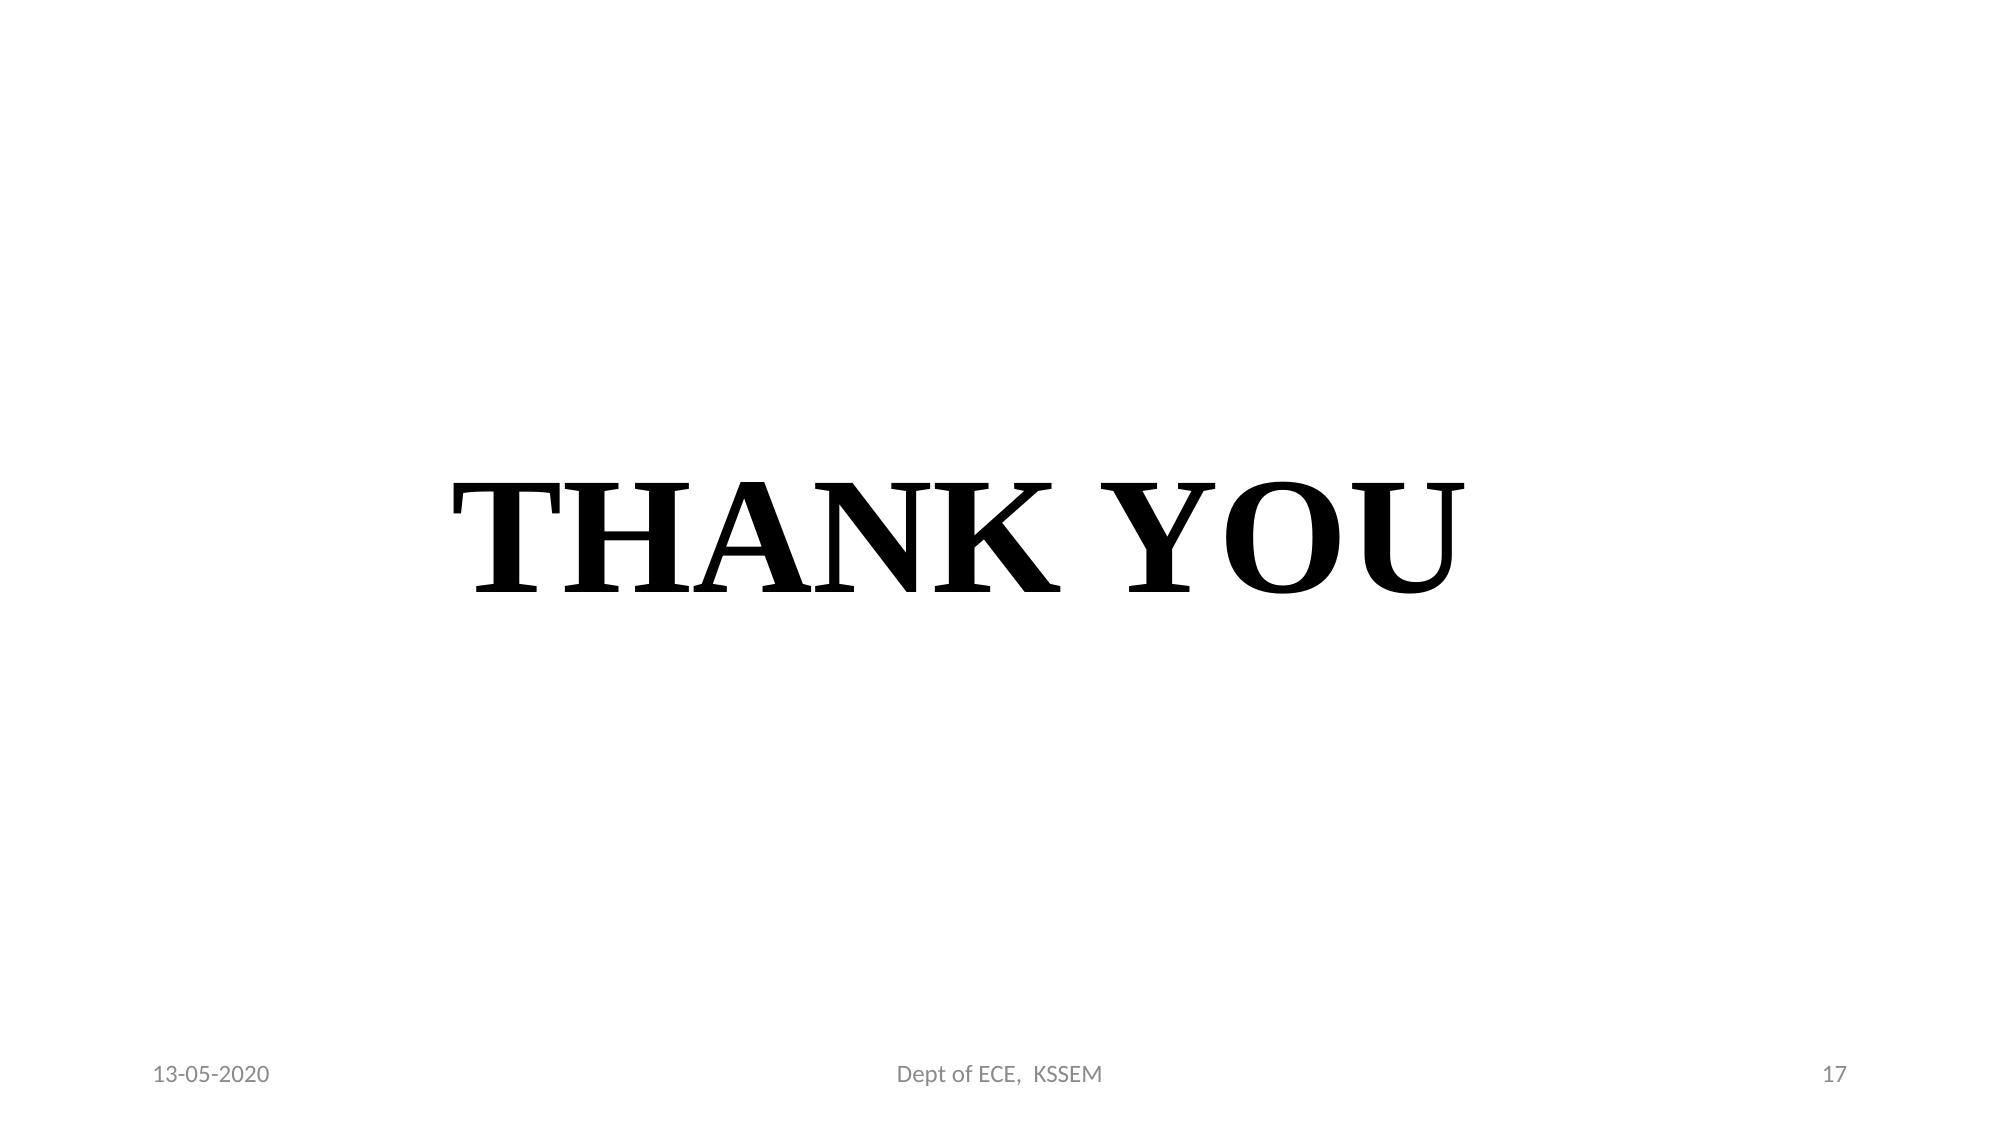

THANK YOU
13-05-2020
Dept of ECE,  KSSEM
17